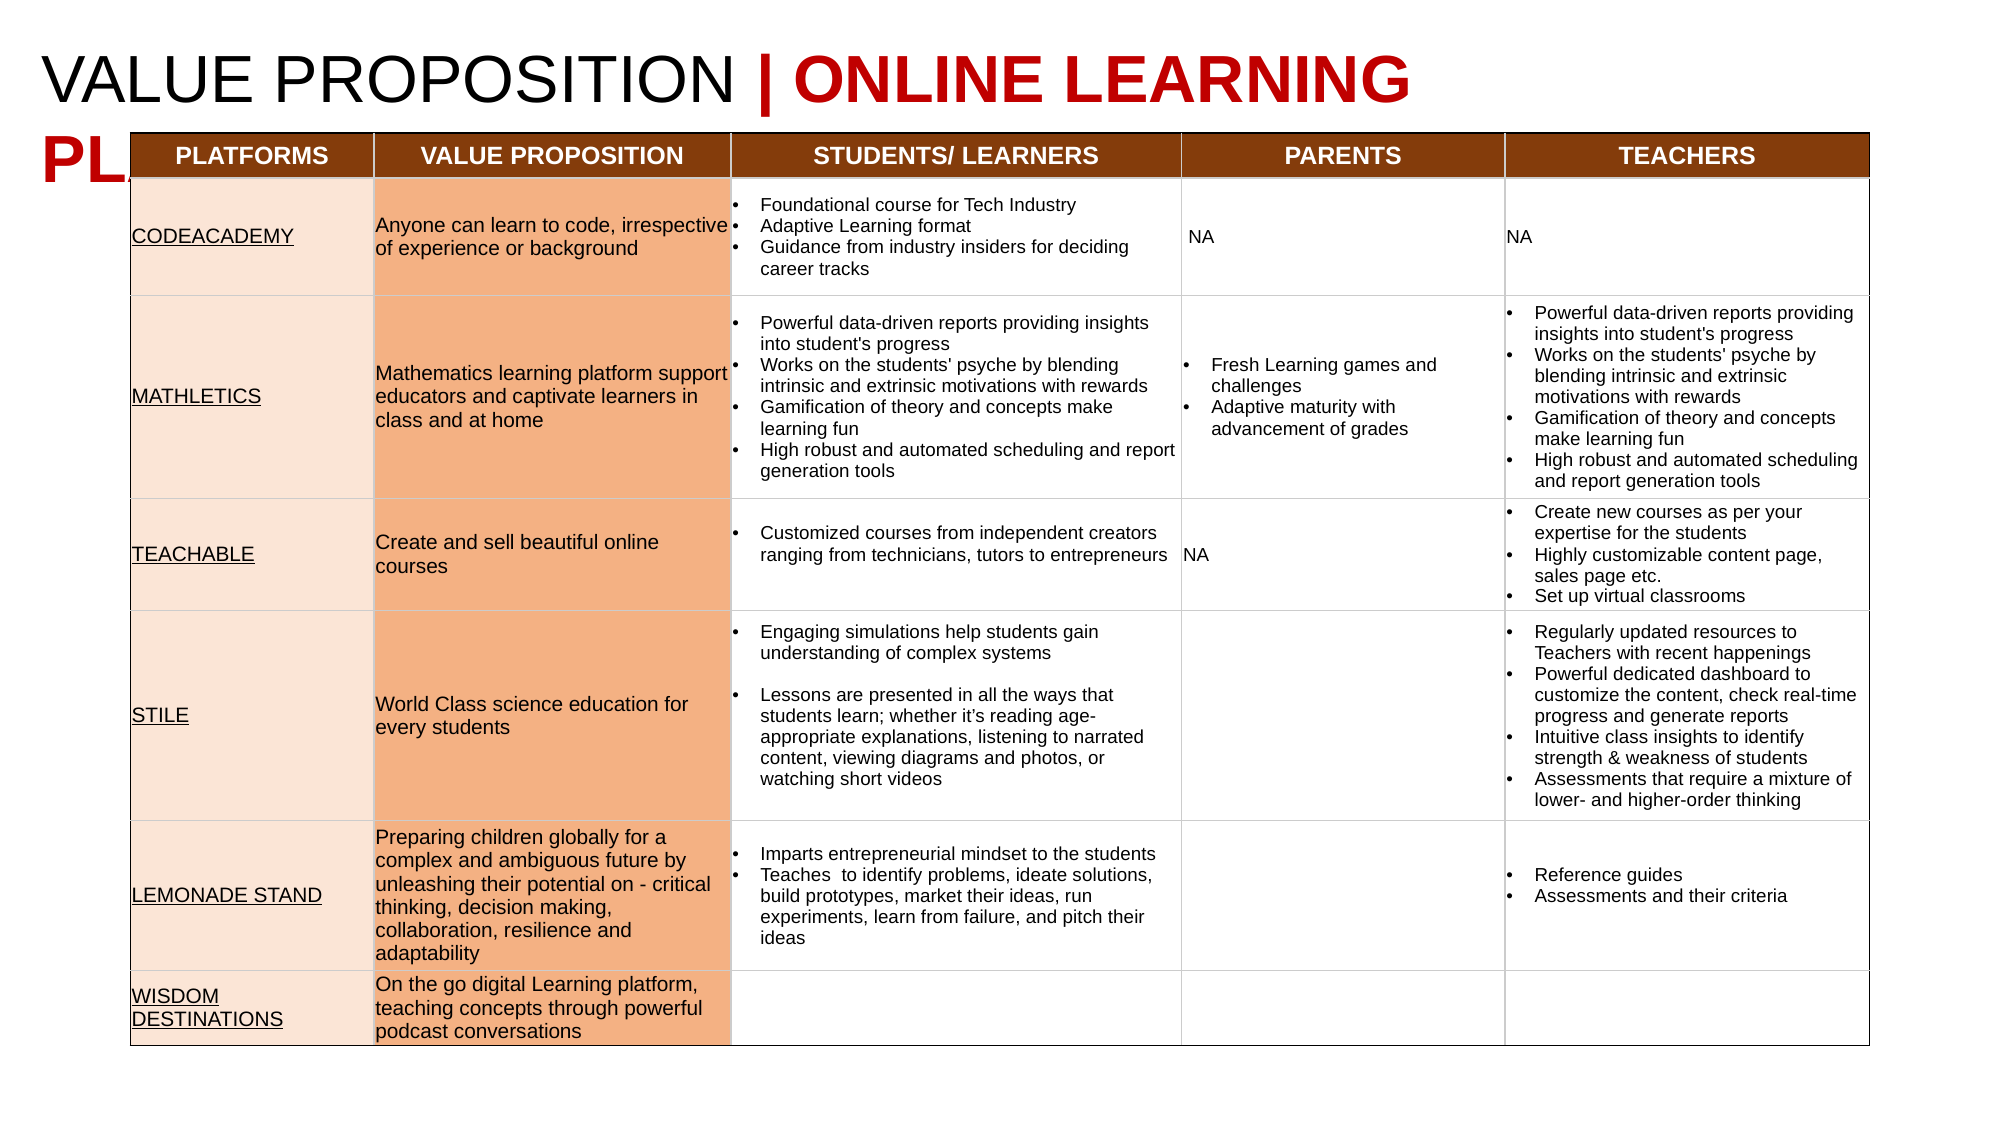

VALUE PROPOSITION | ONLINE LEARNING PLATFORMS
| PLATFORMS | VALUE PROPOSITION | STUDENTS/ LEARNERS | PARENTS | TEACHERS |
| --- | --- | --- | --- | --- |
| CODEACADEMY | Anyone can learn to code, irrespective of experience or background | Foundational course for Tech Industry Adaptive Learning format Guidance from industry insiders for deciding career tracks | NA | NA |
| MATHLETICS | Mathematics learning platform support educators and captivate learners in class and at home | Powerful data-driven reports providing insights into student's progress Works on the students' psyche by blending intrinsic and extrinsic motivations with rewards Gamification of theory and concepts make learning fun High robust and automated scheduling and report generation tools | Fresh Learning games and challenges Adaptive maturity with advancement of grades | Powerful data-driven reports providing insights into student's progress Works on the students' psyche by blending intrinsic and extrinsic motivations with rewards Gamification of theory and concepts make learning fun High robust and automated scheduling and report generation tools |
| TEACHABLE | Create and sell beautiful online courses | Customized courses from independent creators ranging from technicians, tutors to entrepreneurs | NA | Create new courses as per your expertise for the students Highly customizable content page, sales page etc. Set up virtual classrooms |
| STILE | World Class science education for every students | Engaging simulations help students gain understanding of complex systems Lessons are presented in all the ways that students learn; whether it’s reading age-appropriate explanations, listening to narrated content, viewing diagrams and photos, or watching short videos |  | Regularly updated resources to Teachers with recent happenings Powerful dedicated dashboard to customize the content, check real-time progress and generate reports Intuitive class insights to identify strength & weakness of students Assessments that require a mixture of lower- and higher-order thinking |
| LEMONADE STAND | Preparing children globally for a complex and ambiguous future by unleashing their potential on - critical thinking, decision making, collaboration, resilience and adaptability | Imparts entrepreneurial mindset to the students Teaches to identify problems, ideate solutions, build prototypes, market their ideas, run experiments, learn from failure, and pitch their ideas |  | Reference guides Assessments and their criteria |
| WISDOM DESTINATIONS | On the go digital Learning platform, teaching concepts through powerful podcast conversations |  |  |  |